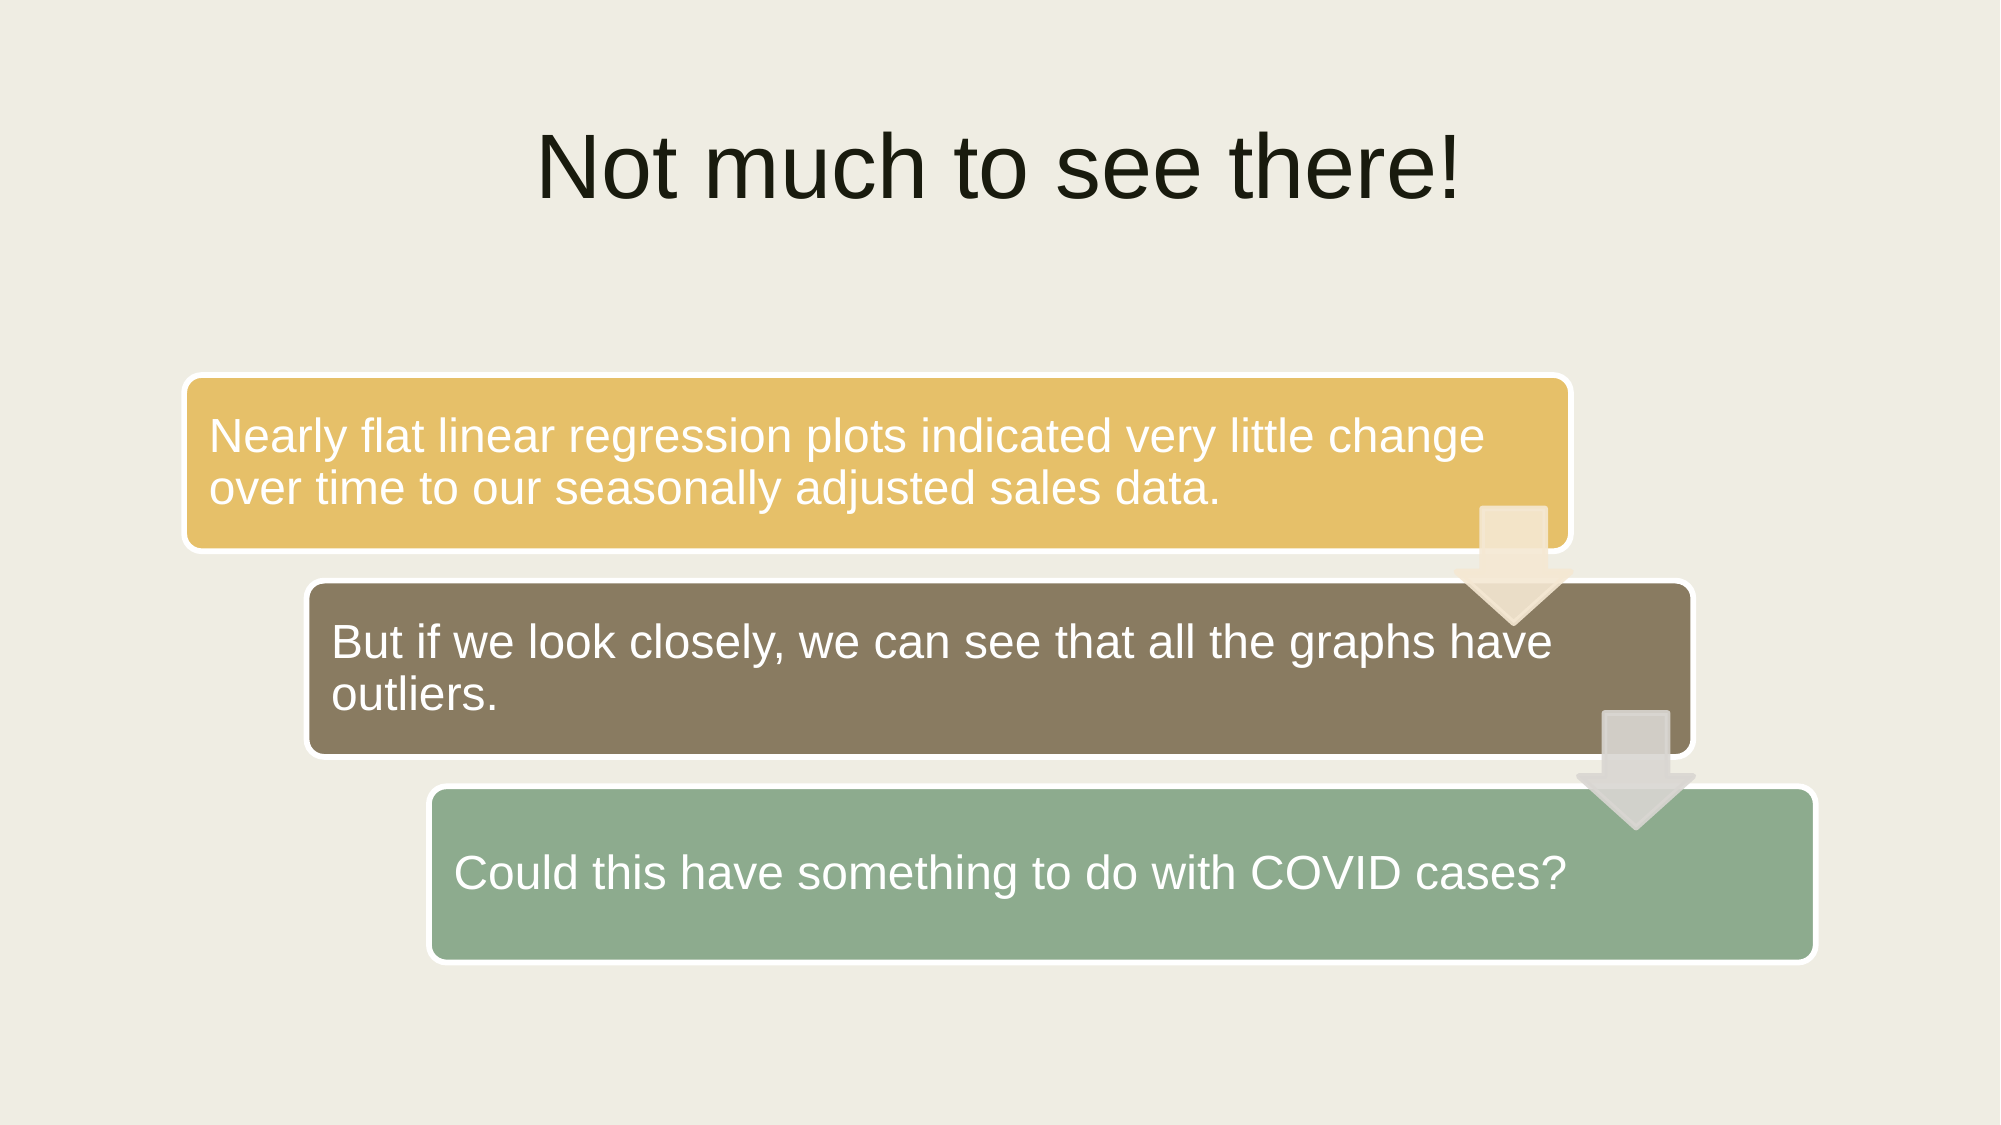

# Not much to see there!
Nearly flat linear regression plots indicated very little change over time to our seasonally adjusted sales data.
But if we look closely, we can see that all the graphs have outliers.
Could this have something to do with COVID cases?